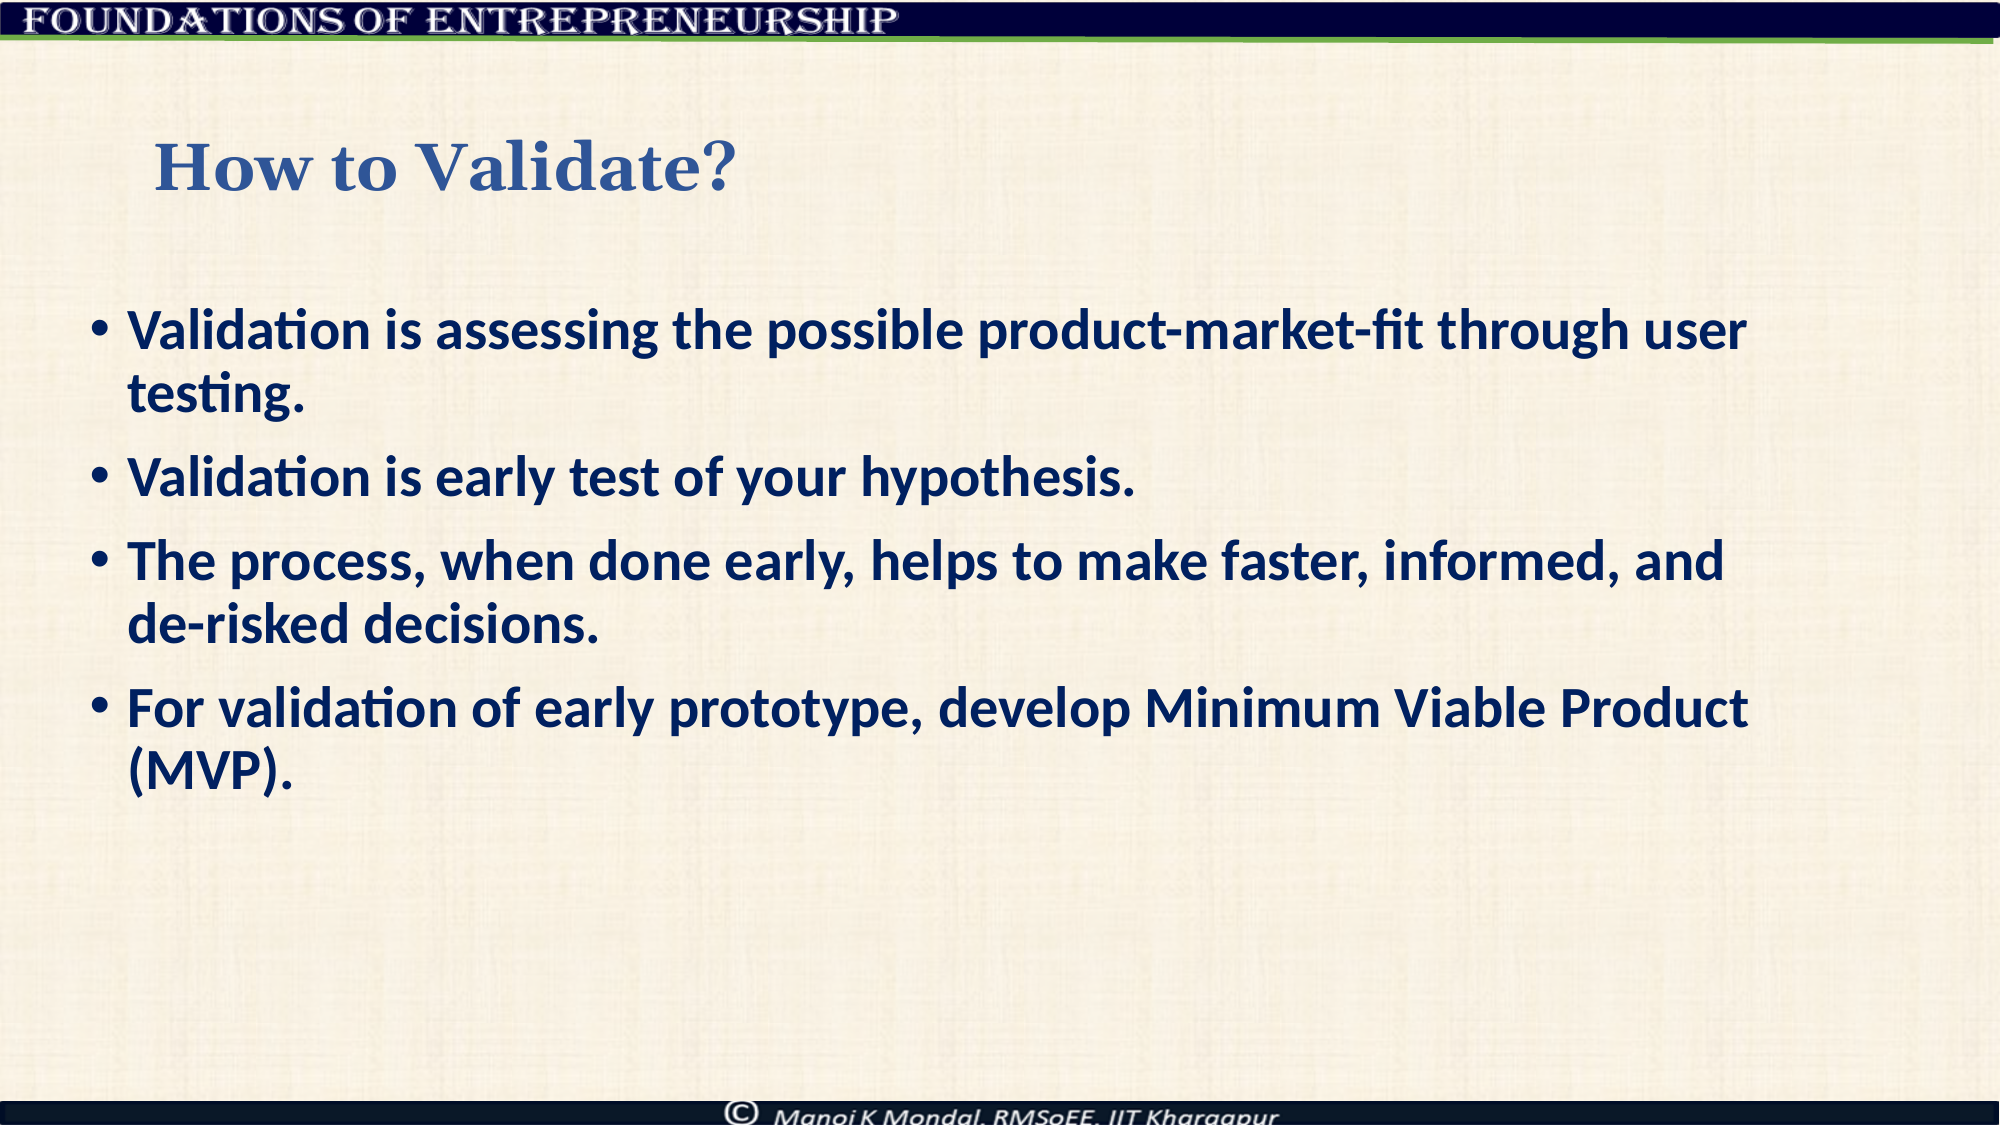

# How to Validate?
Validation is assessing the possible product-market-fit through user testing.
Validation is early test of your hypothesis.
The process, when done early, helps to make faster, informed, and de-risked decisions.
For validation of early prototype, develop Minimum Viable Product (MVP).